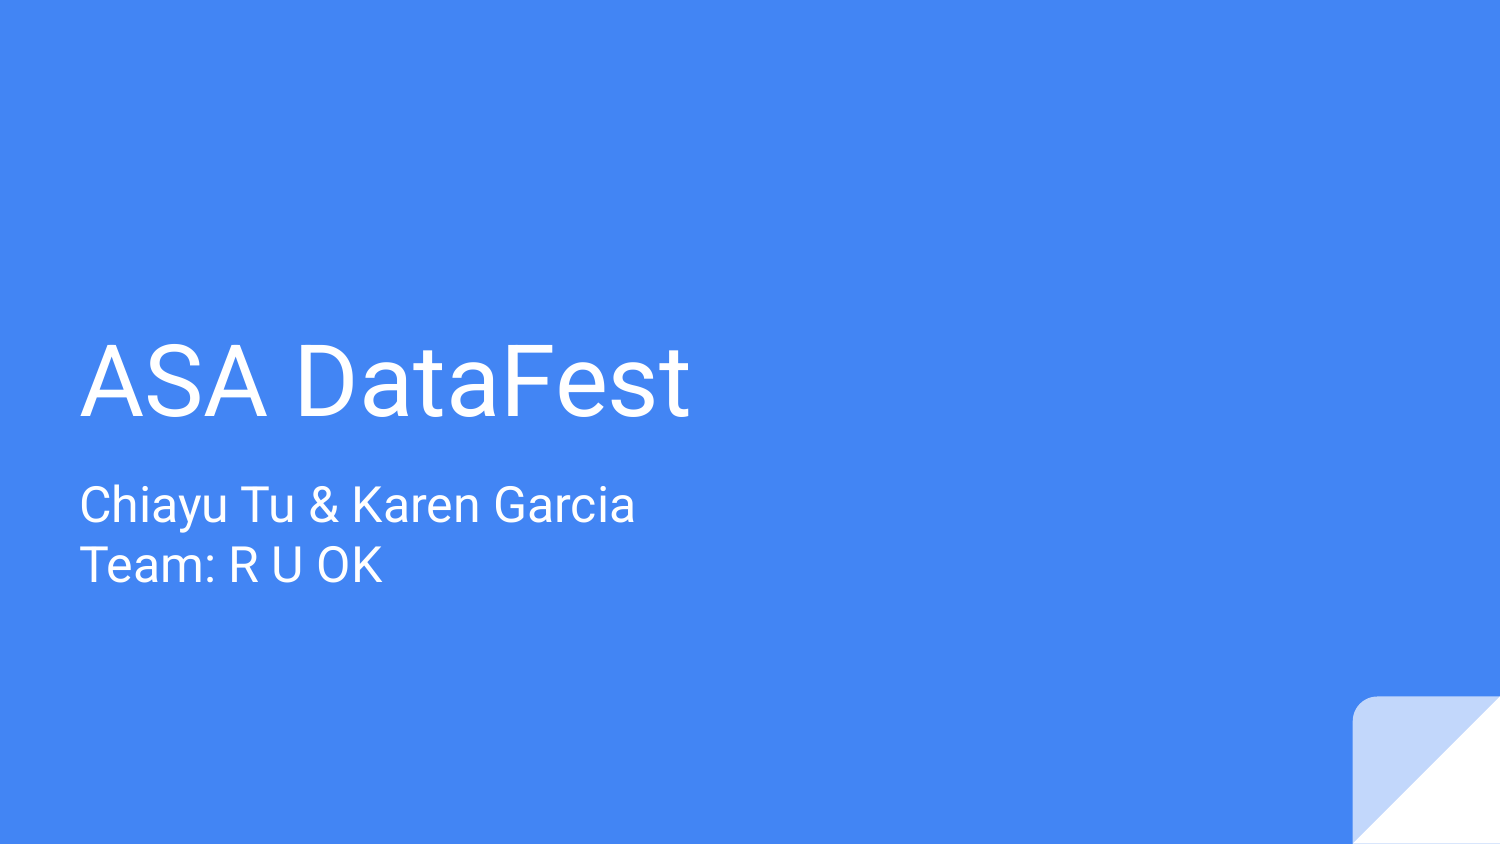

# ASA DataFest
Chiayu Tu & Karen Garcia
Team: R U OK